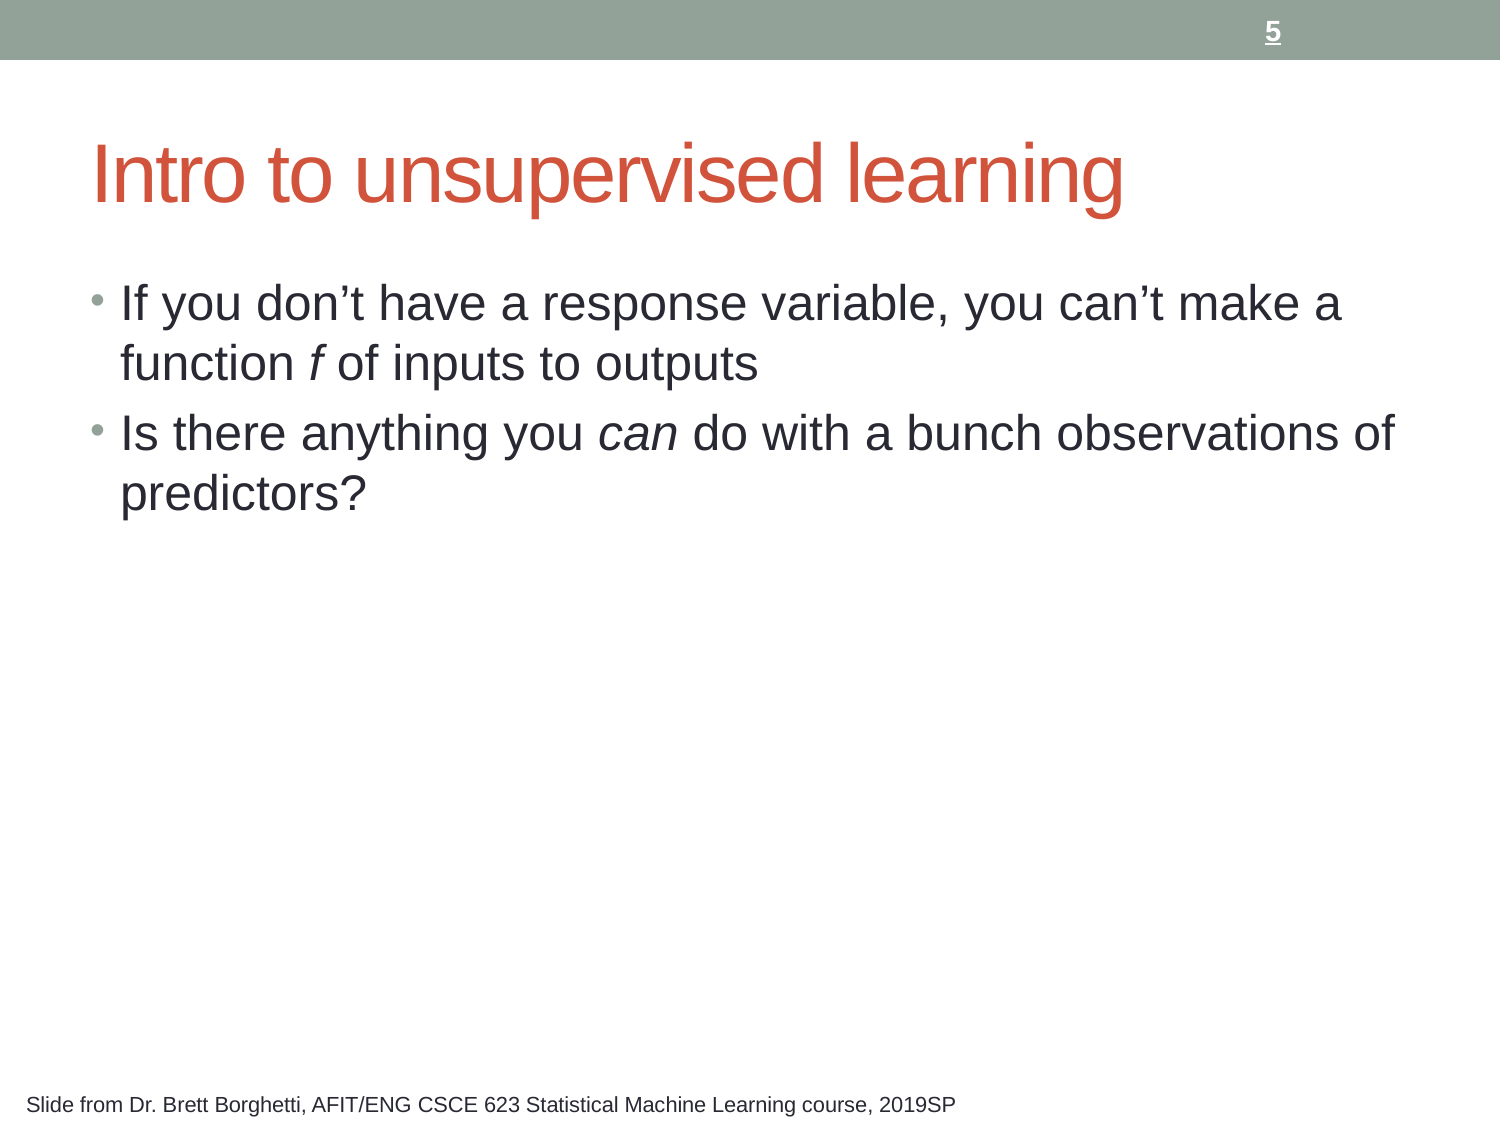

5
# Intro to unsupervised learning
If you don’t have a response variable, you can’t make a function f of inputs to outputs
Is there anything you can do with a bunch observations of predictors?
Slide from Dr. Brett Borghetti, AFIT/ENG CSCE 623 Statistical Machine Learning course, 2019SP